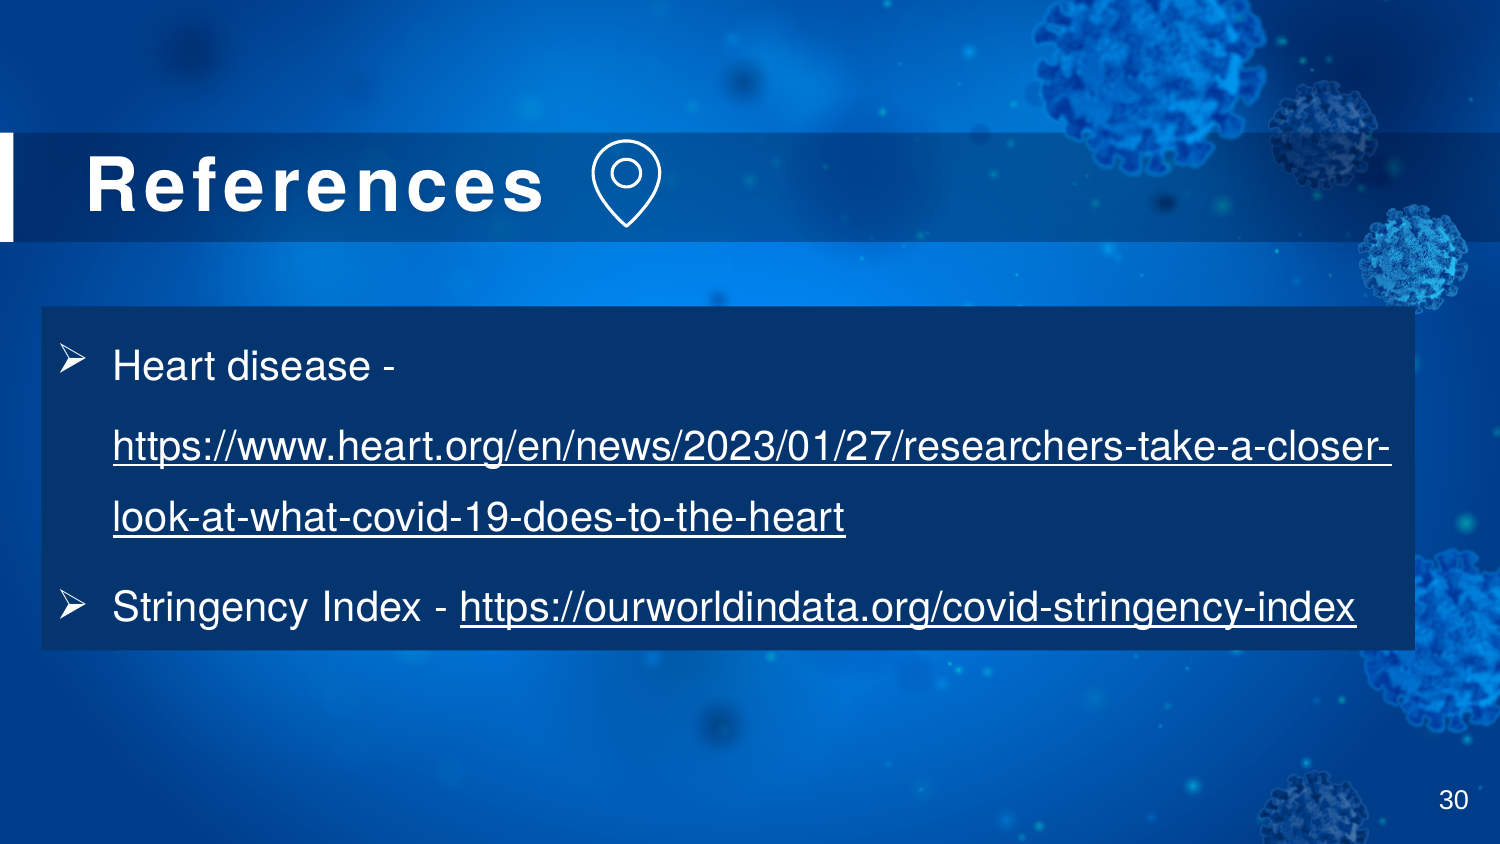

# References

Heart disease - https://www.heart.org/en/news/2023/01/27/researchers-take-a-closer-look-at-what-covid-19-does-to-the-heart
Stringency Index - https://ourworldindata.org/covid-stringency-index

30